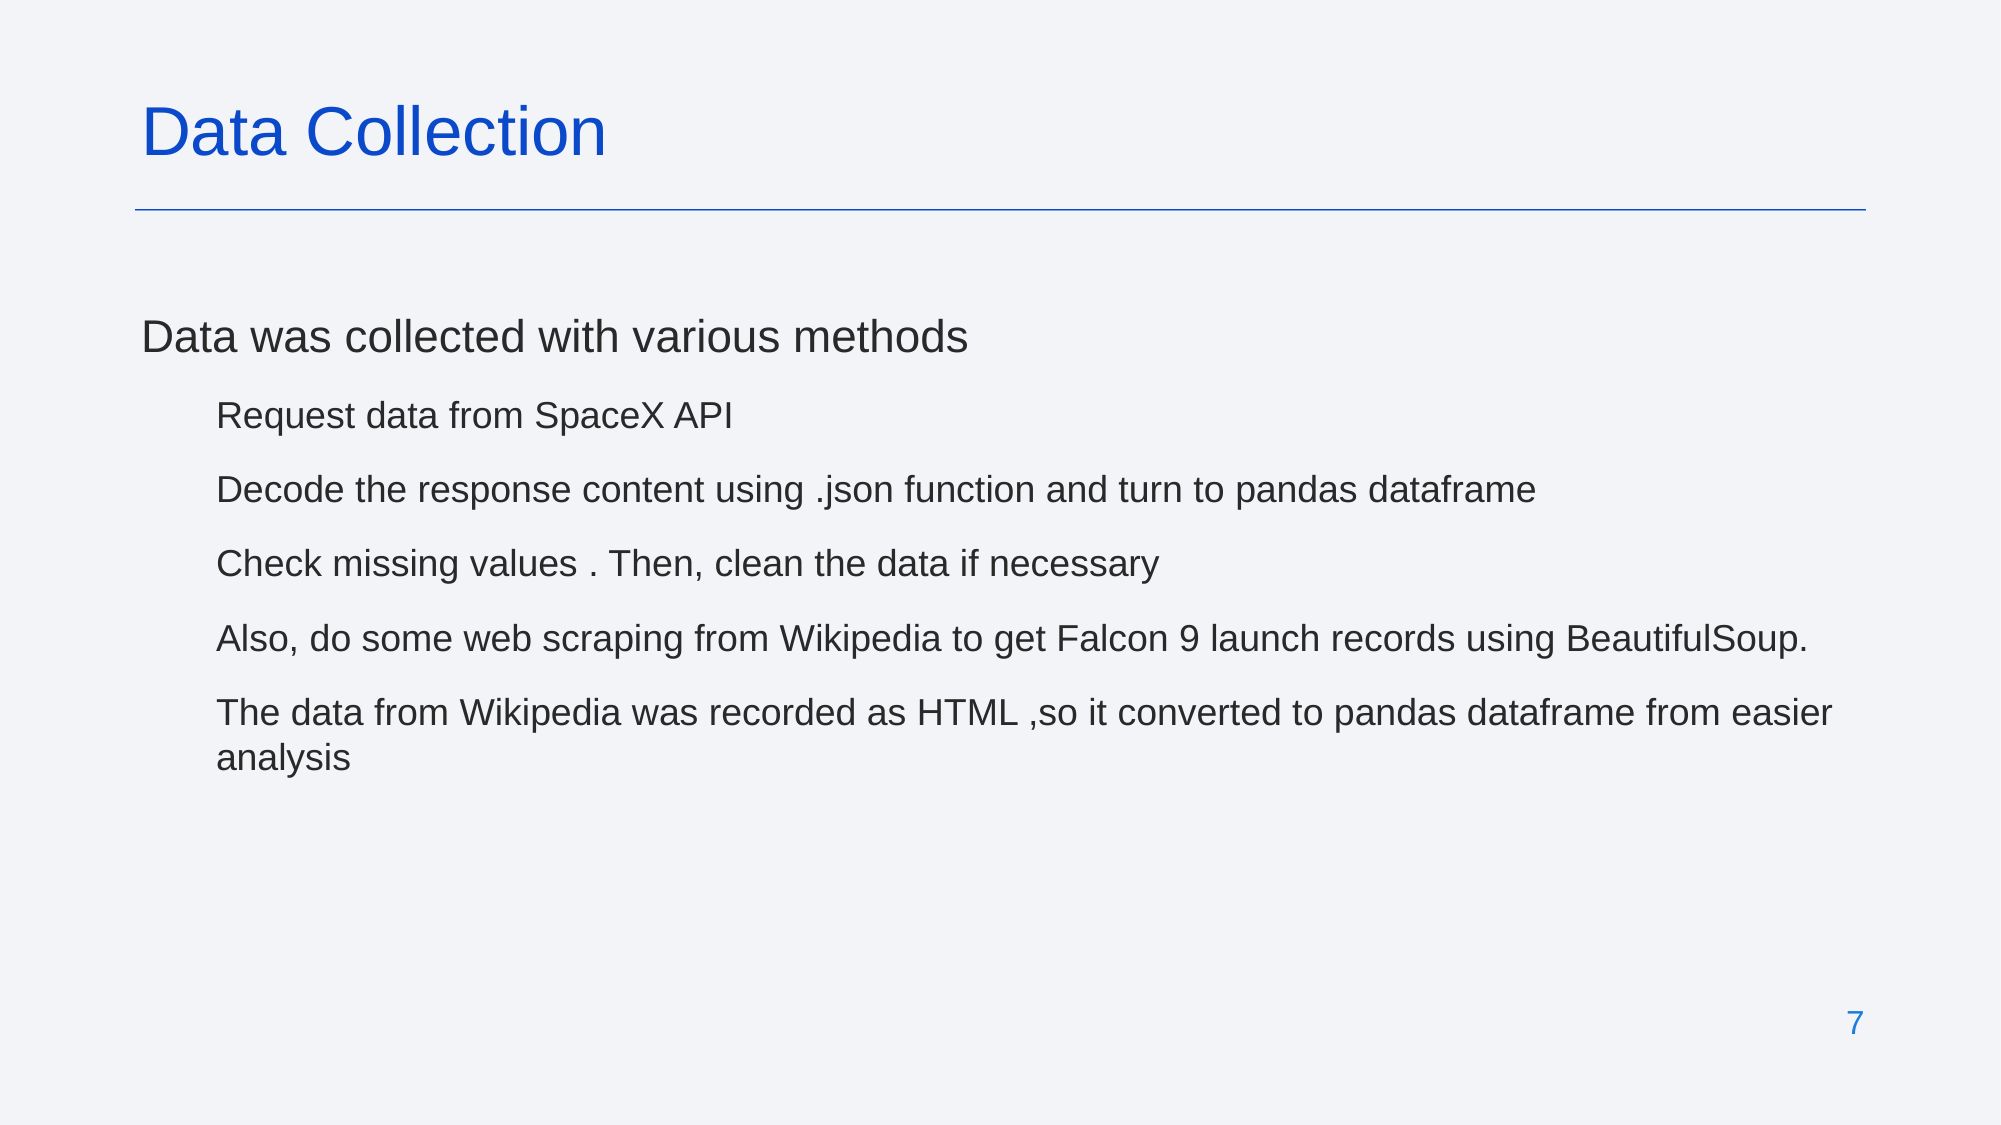

Data Collection
Data was collected with various methods
Request data from SpaceX API
Decode the response content using .json function and turn to pandas dataframe
Check missing values . Then, clean the data if necessary
Also, do some web scraping from Wikipedia to get Falcon 9 launch records using BeautifulSoup.
The data from Wikipedia was recorded as HTML ,so it converted to pandas dataframe from easier analysis

7